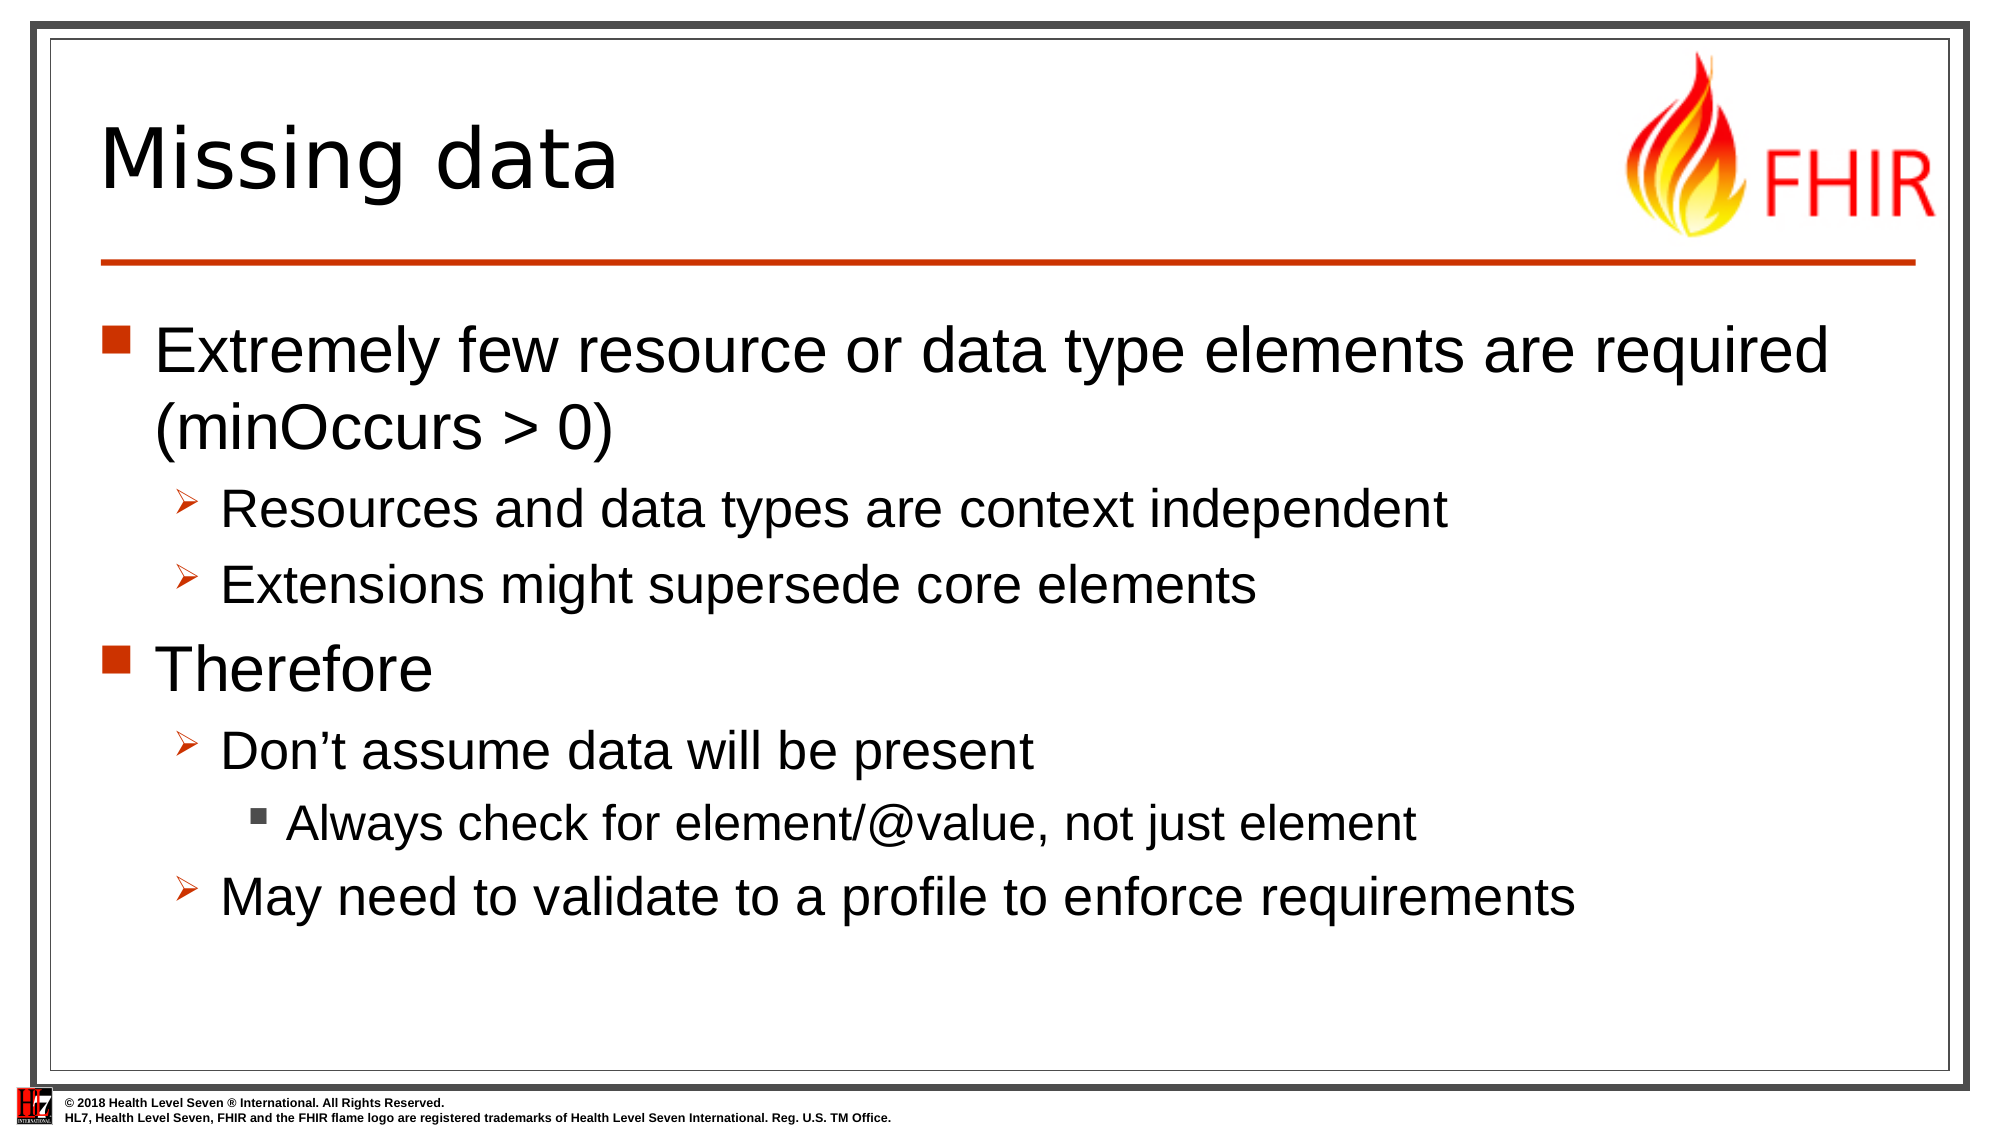

# Missing data
Extremely few resource or data type elements are required (minOccurs > 0)
Resources and data types are context independent
Extensions might supersede core elements
Therefore
Don’t assume data will be present
Always check for element/@value, not just element
May need to validate to a profile to enforce requirements